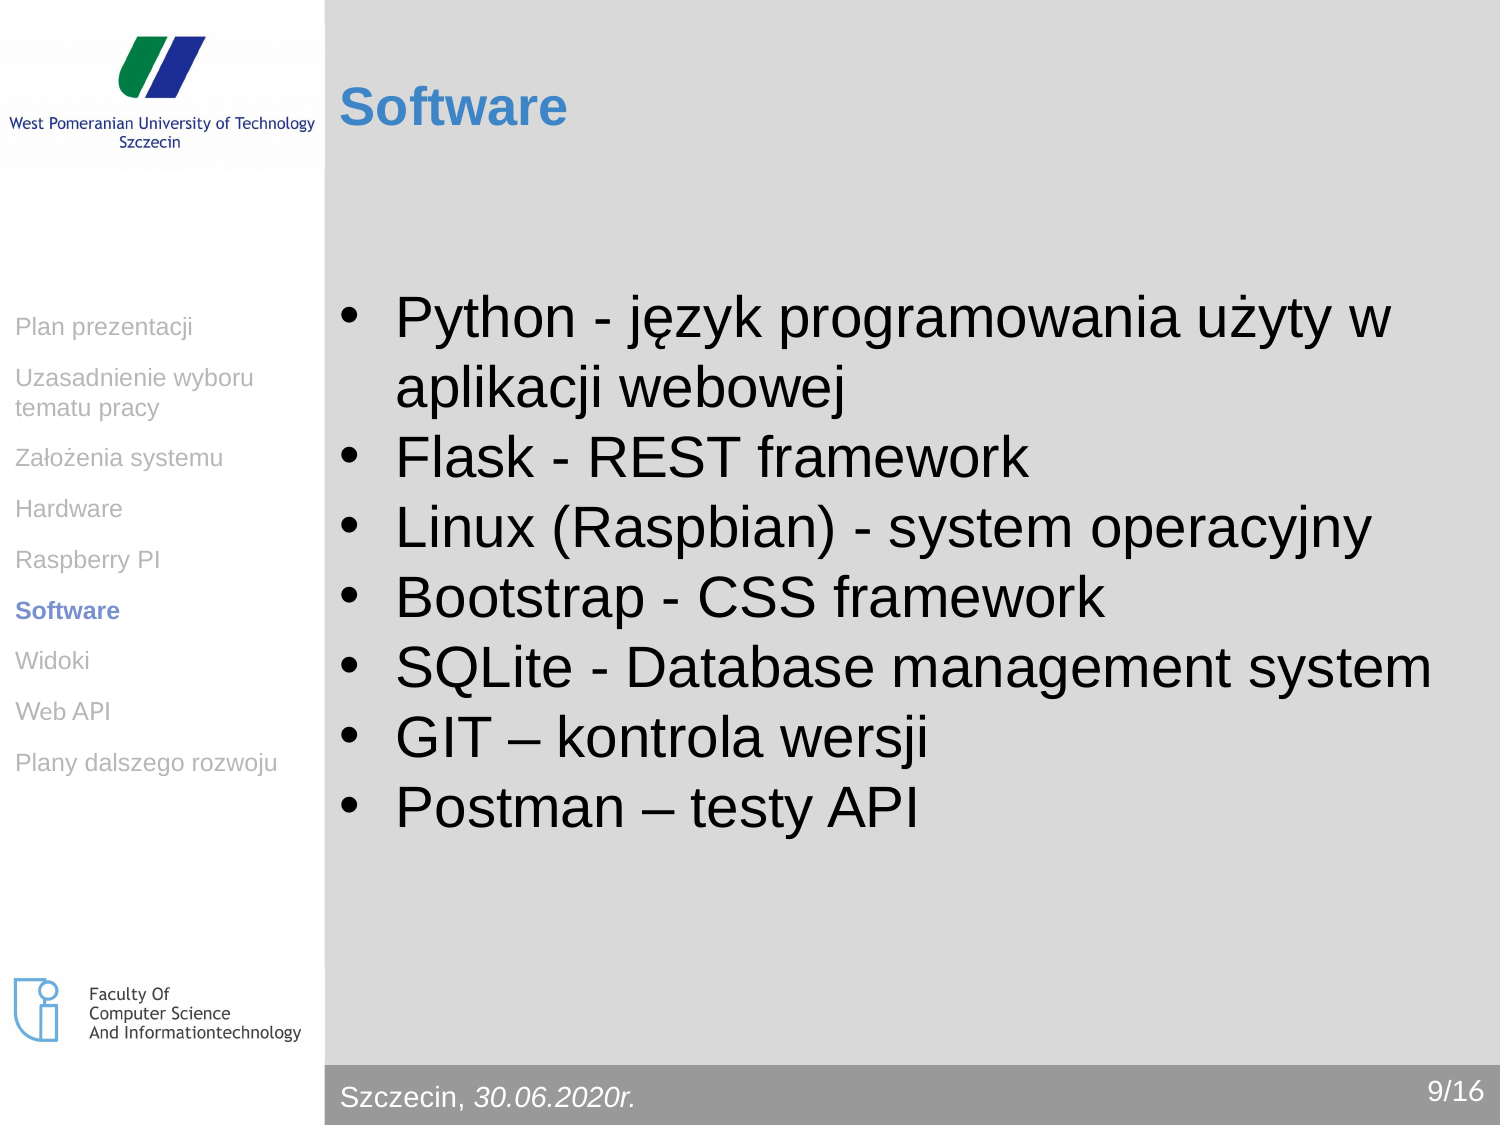

# Software
Python - język programowania użyty w aplikacji webowej
Flask - REST framework
Linux (Raspbian) - system operacyjny
Bootstrap - CSS framework
SQLite - Database management system
GIT – kontrola wersji
Postman – testy API
Plan prezentacji
Uzasadnienie wyboru tematu pracy
Założenia systemu
Hardware
Raspberry PI
Software
Widoki
Web API
Plany dalszego rozwoju

9/16